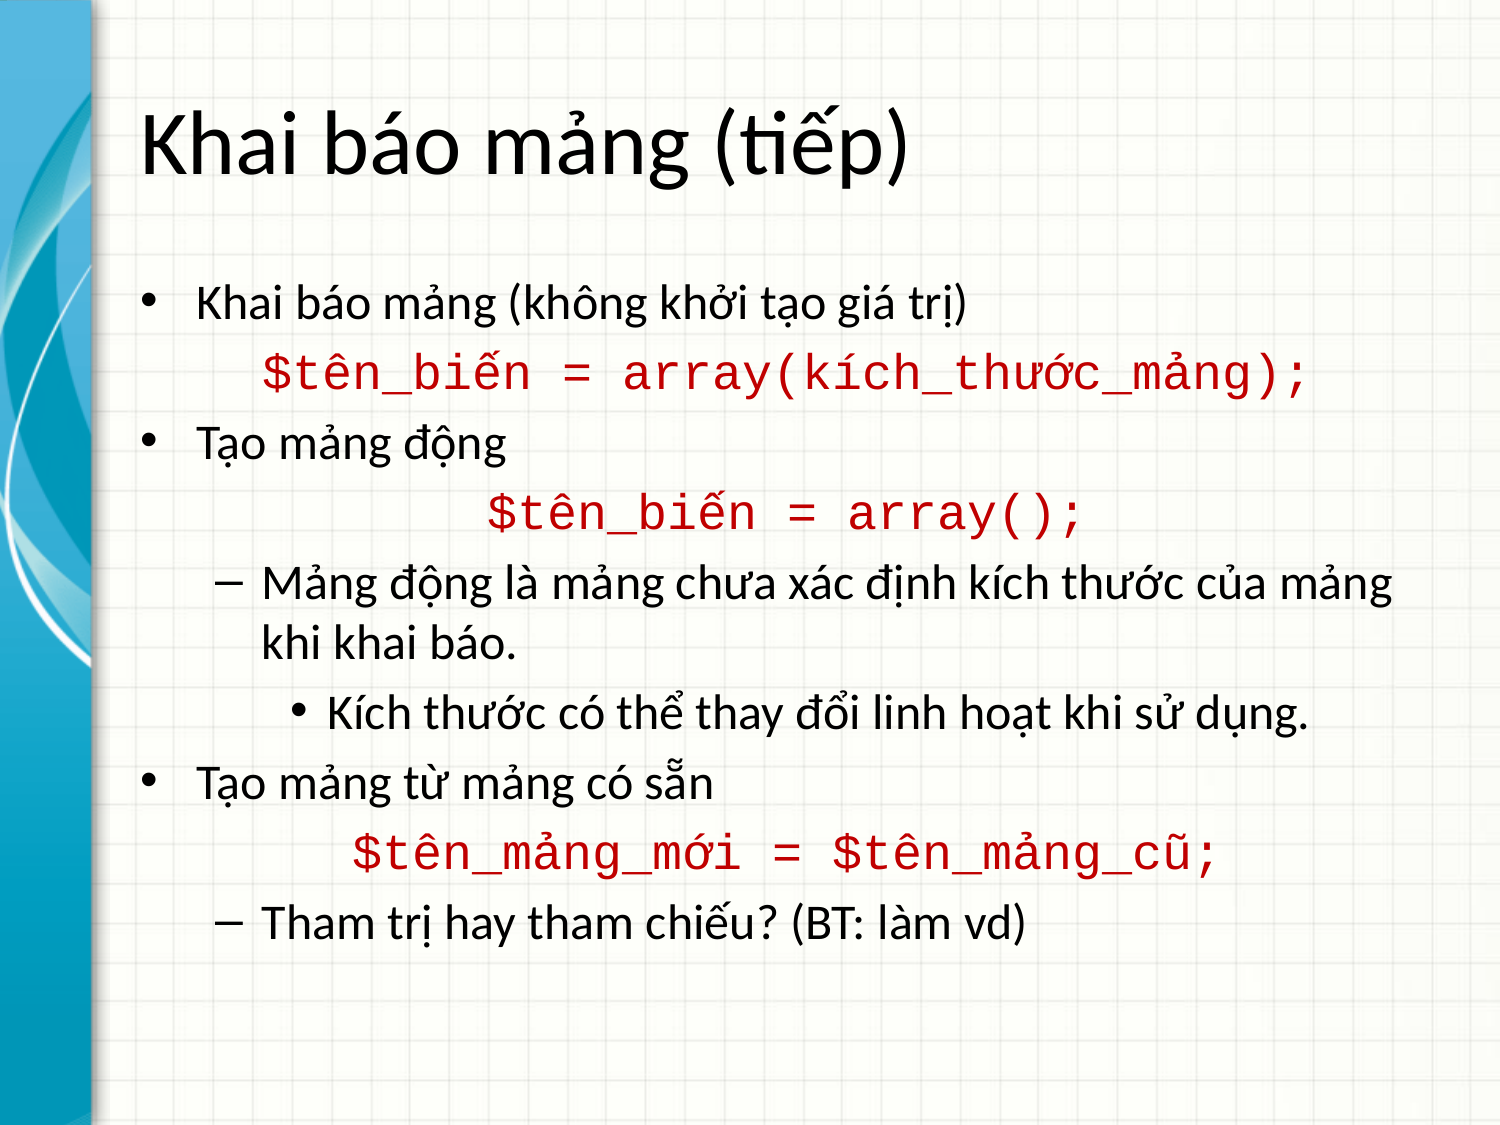

# Khai báo mảng (tiếp)
Khai báo mảng (không khởi tạo giá trị)
$tên_biến = array(kích_thước_mảng);
Tạo mảng động
$tên_biến = array();
Mảng động là mảng chưa xác định kích thước của mảng khi khai báo.
Kích thước có thể thay đổi linh hoạt khi sử dụng.
Tạo mảng từ mảng có sẵn
$tên_mảng_mới = $tên_mảng_cũ;
Tham trị hay tham chiếu? (BT: làm vd)